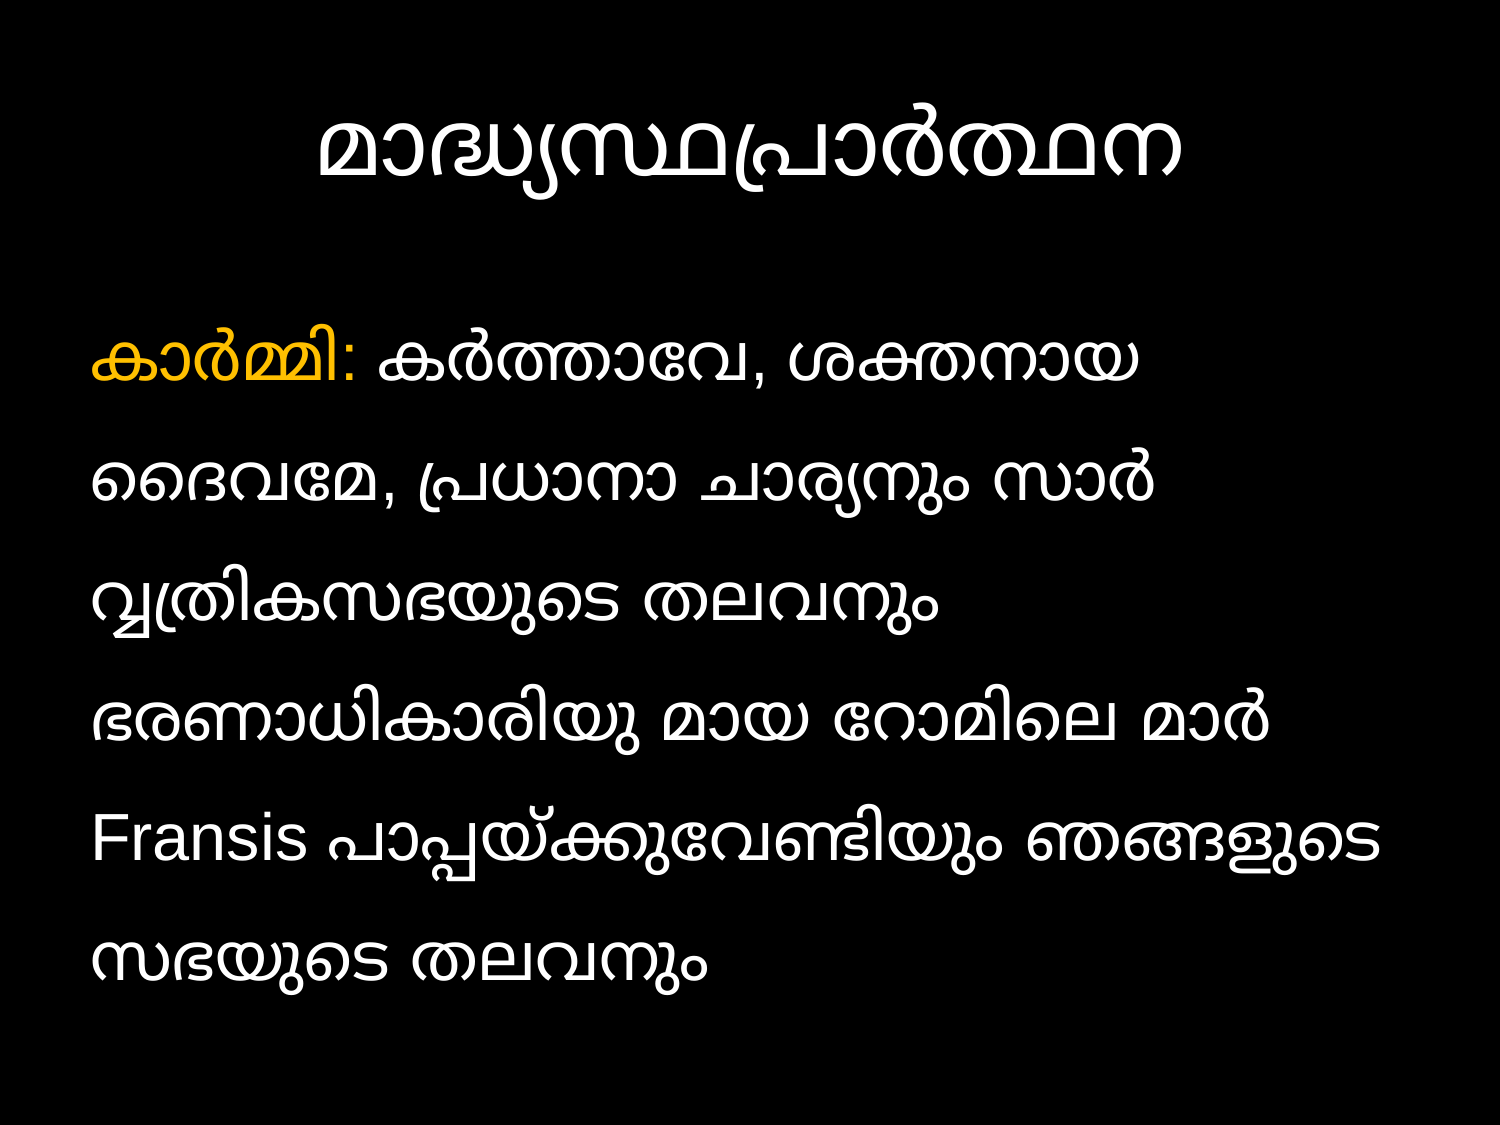

# മാദ്ധ്യസ്ഥപ്രാര്‍ത്ഥന
കാര്‍മ്മി: കര്‍ത്താവേ, ശക്തനായ ദൈവമേ, പ്രധാനാ ചാര്യനും സാര്‍വ്വത്രികസഭയുടെ തലവനും ഭരണാധികാരിയു മായ റോമിലെ മാര്‍ Fransis പാപ്പയ്ക്കുവേണ്ടിയും ഞങ്ങളുടെ സഭയുടെ തലവനും